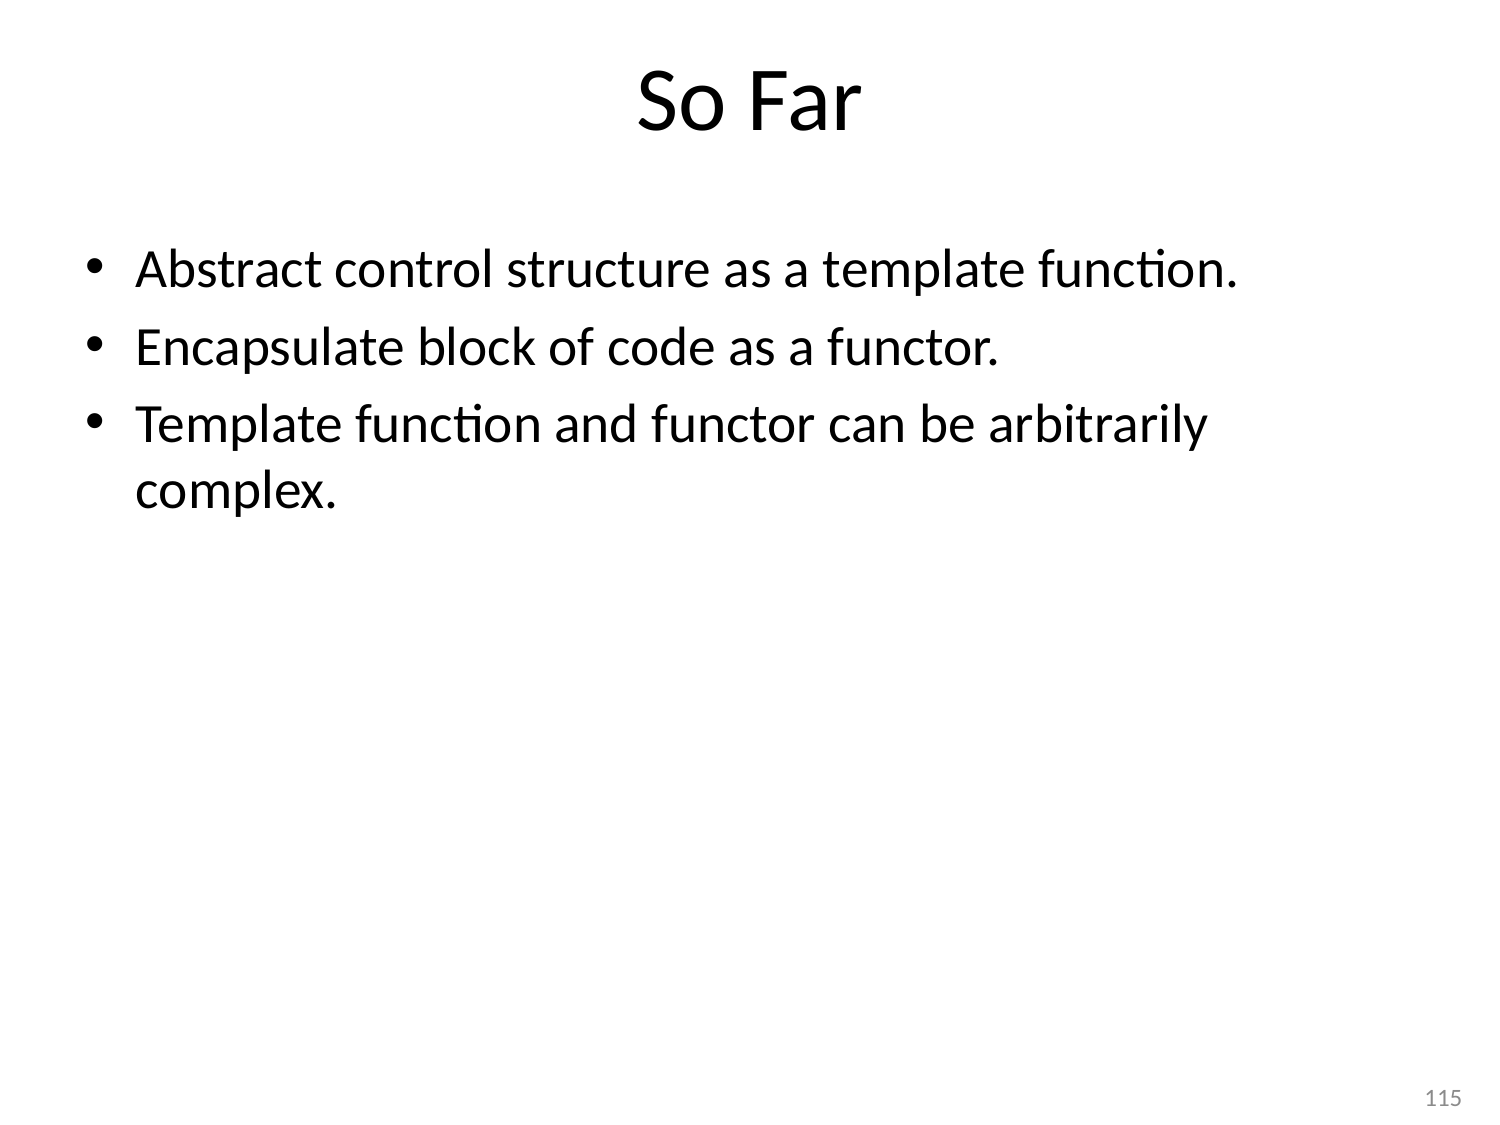

# So Far
Abstract control structure as a template function.
Encapsulate block of code as a functor.
Template function and functor can be arbitrarily complex.
115